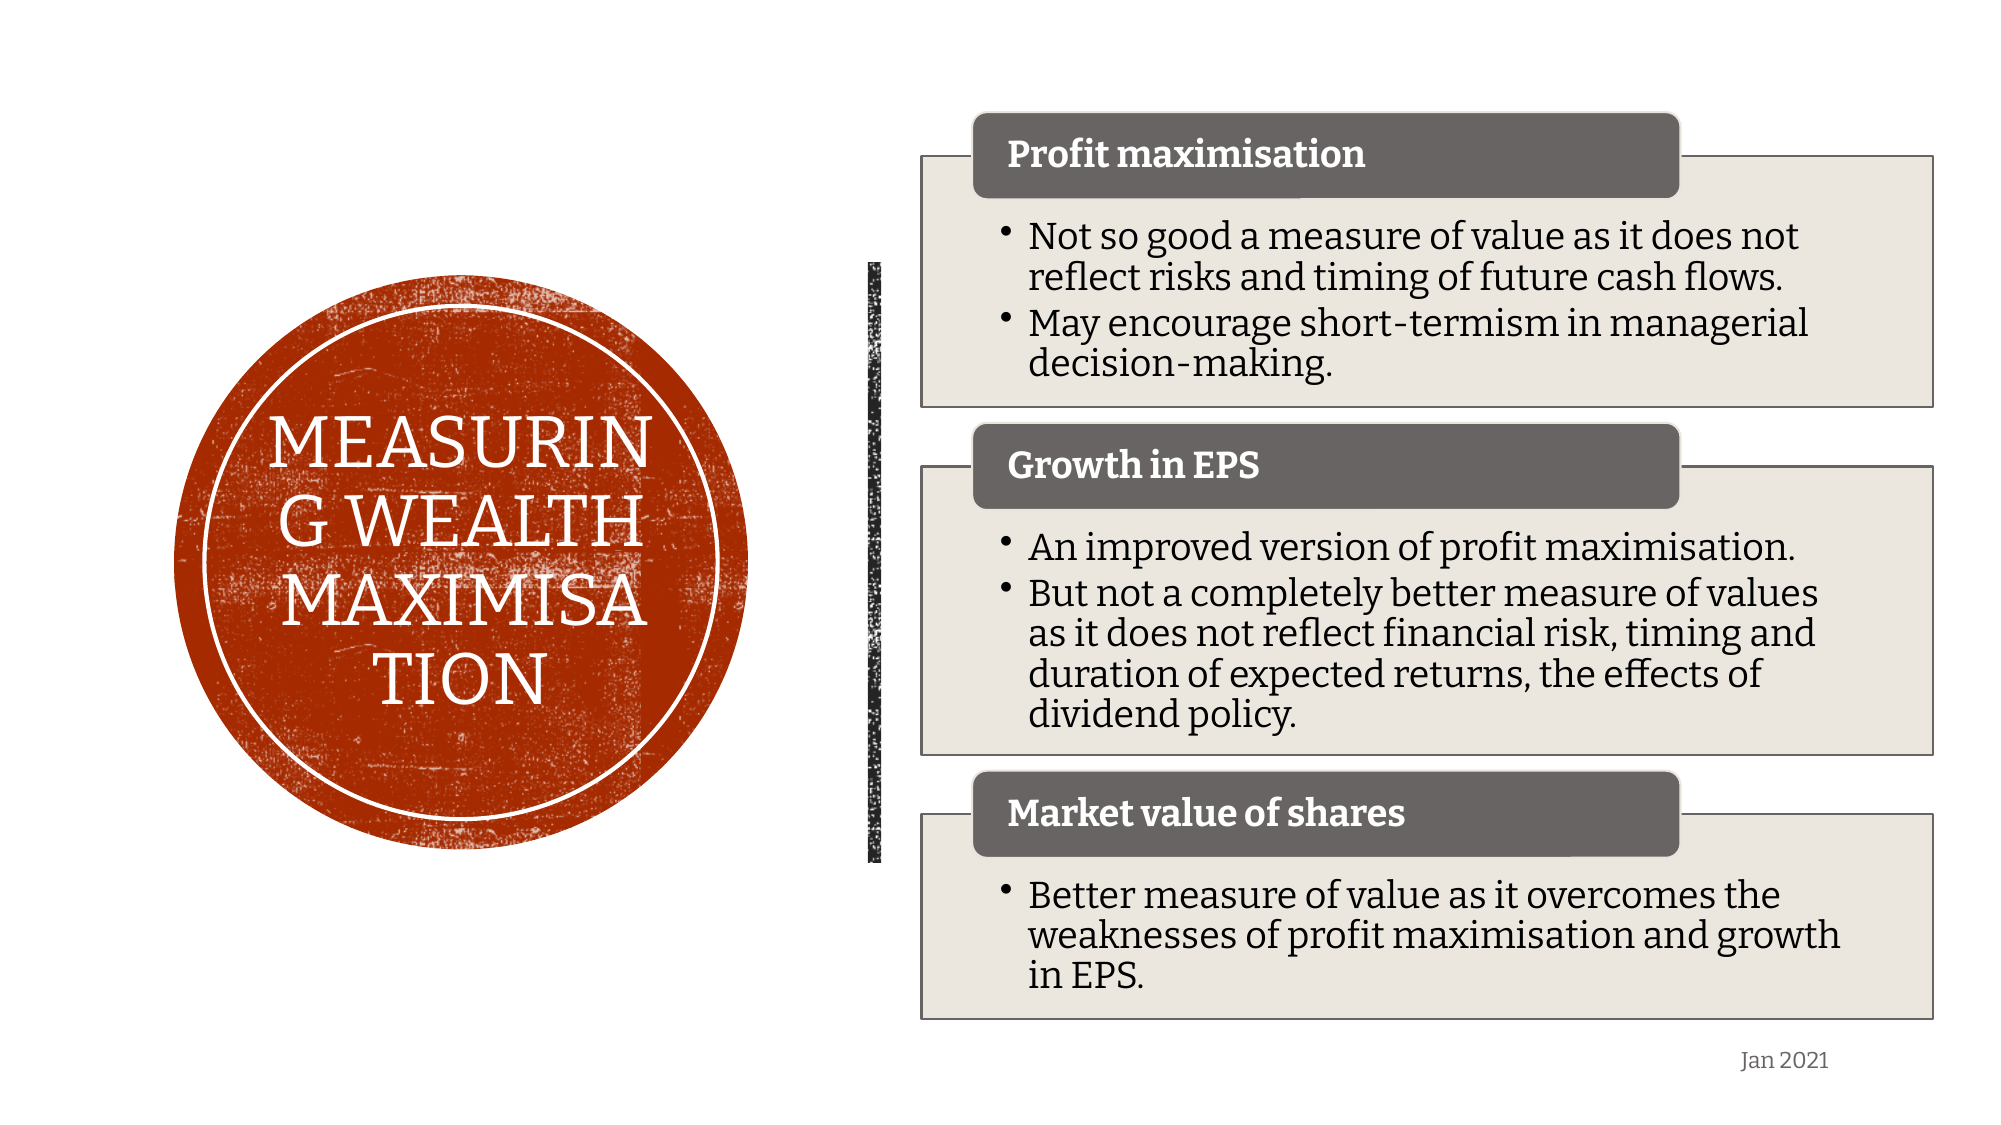

Not so good a measure of value as it does not reflect risks and timing of future cash flows.
May encourage short-termism in managerial decision-making.
Profit maximisation
An improved version of profit maximisation.
But not a completely better measure of values as it does not reflect financial risk, timing and duration of expected returns, the effects of dividend policy.
Growth in EPS
Better measure of value as it overcomes the weaknesses of profit maximisation and growth in EPS.
Market value of shares

# Measuring wealth maximisation

Prepared by A. Essel-Anderson
Jan 2021
14